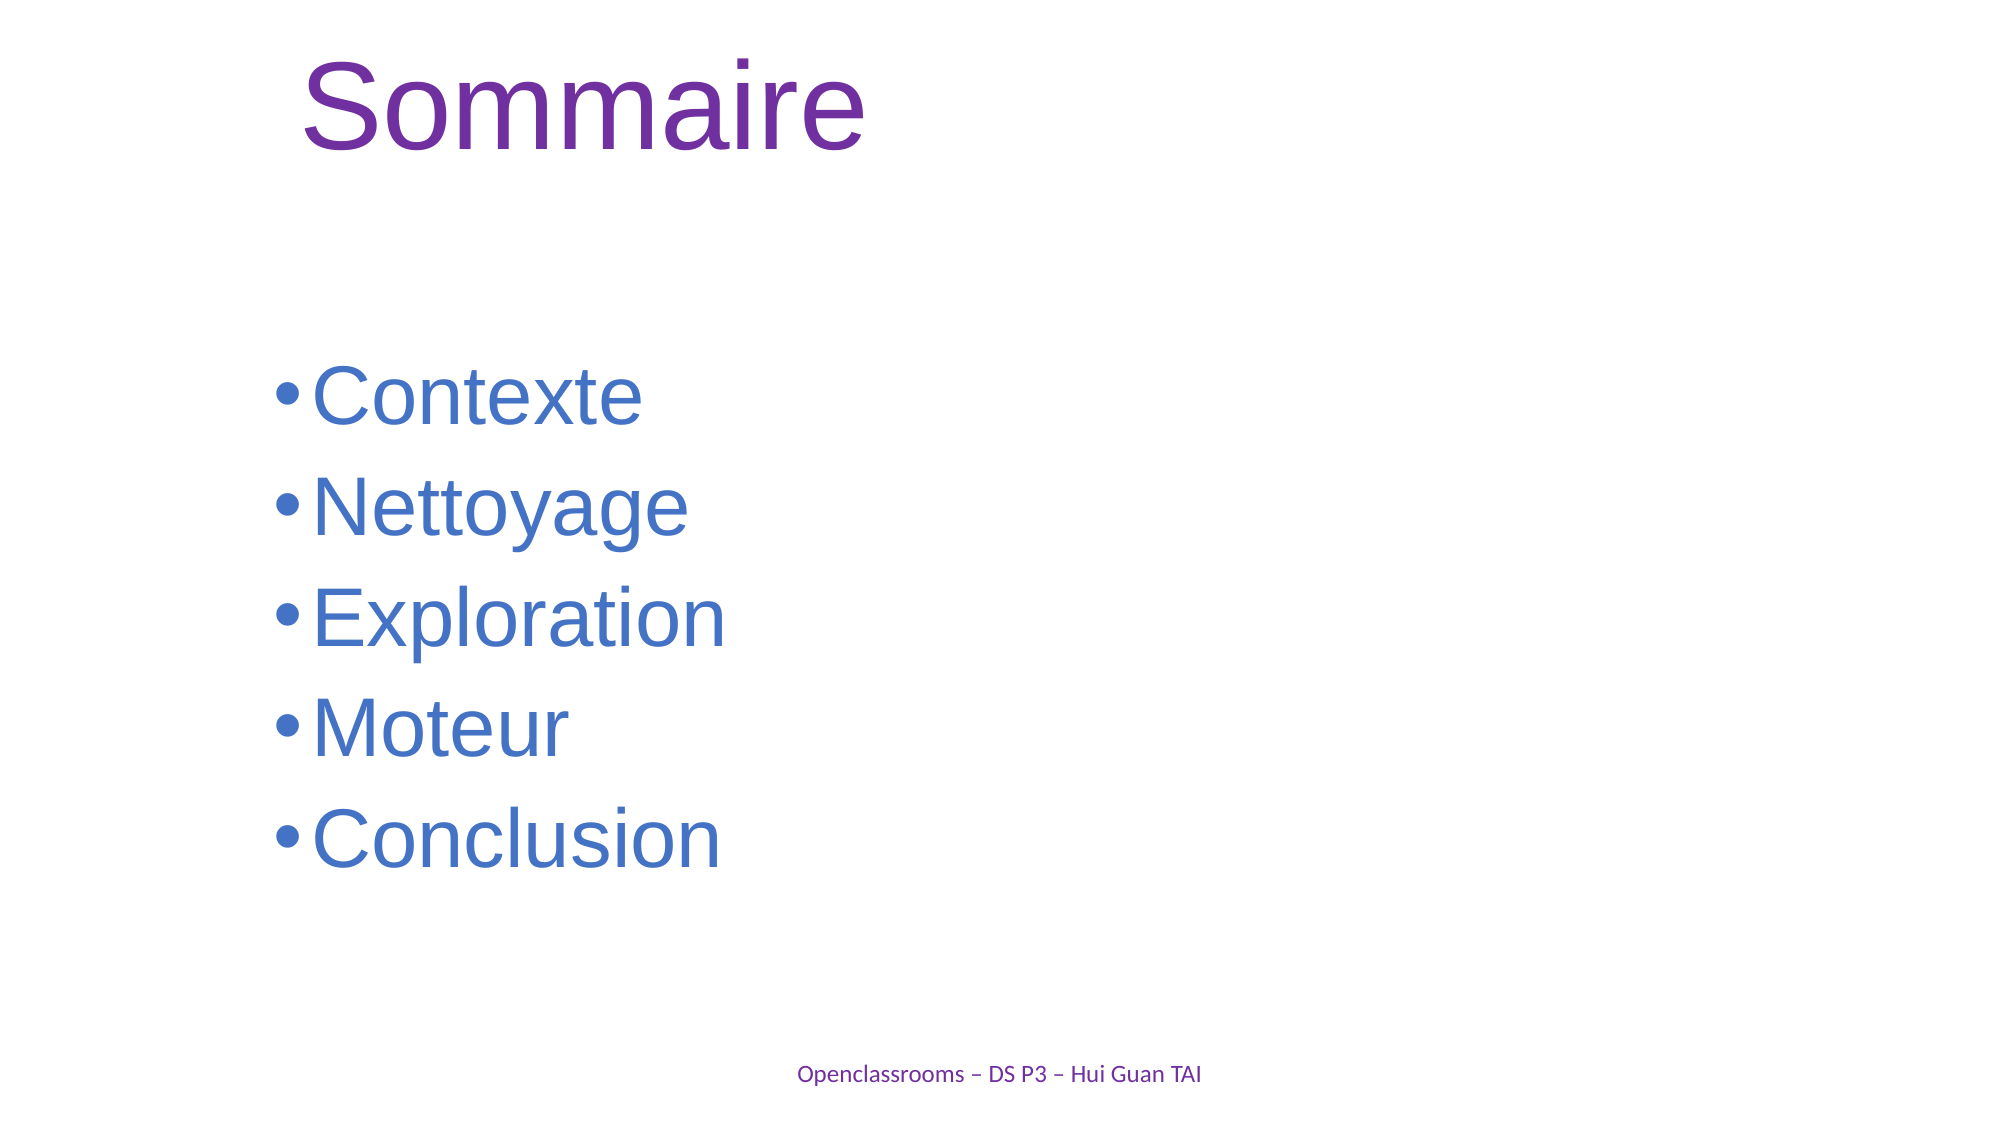

Sommaire
Contexte
Nettoyage
Exploration
Moteur
Conclusion
Openclassrooms – DS P3 – Hui Guan TAI
2